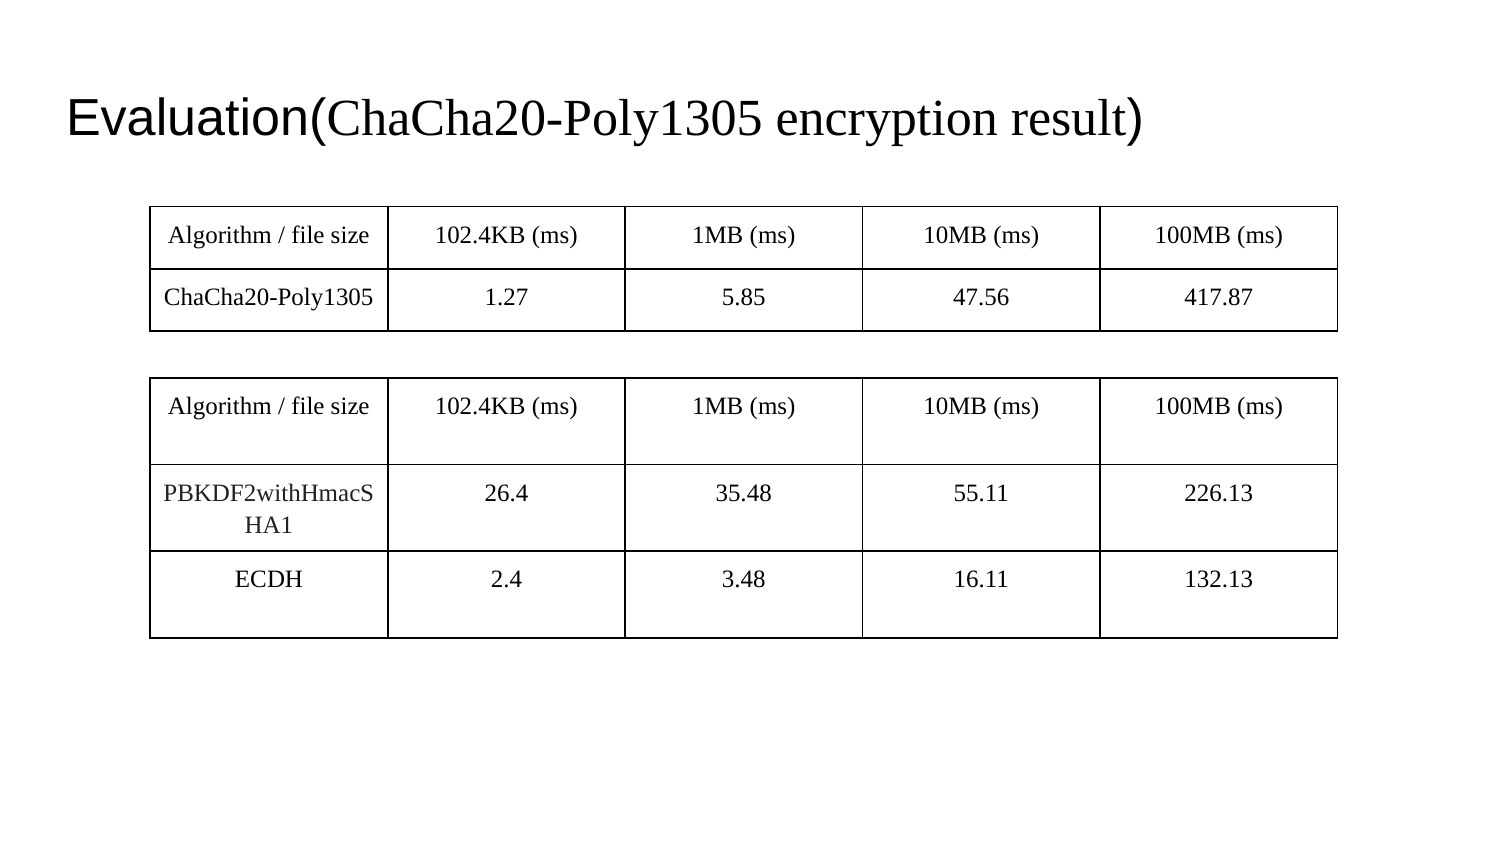

# Evaluation(ChaCha20-Poly1305 encryption result)
| Algorithm / file size | 102.4KB (ms) | 1MB (ms) | 10MB (ms) | 100MB (ms) |
| --- | --- | --- | --- | --- |
| ChaCha20-Poly1305 | 1.27 | 5.85 | 47.56 | 417.87 |
| Algorithm / file size | 102.4KB (ms) | 1MB (ms) | 10MB (ms) | 100MB (ms) |
| --- | --- | --- | --- | --- |
| PBKDF2withHmacSHA1 | 26.4 | 35.48 | 55.11 | 226.13 |
| ECDH | 2.4 | 3.48 | 16.11 | 132.13 |